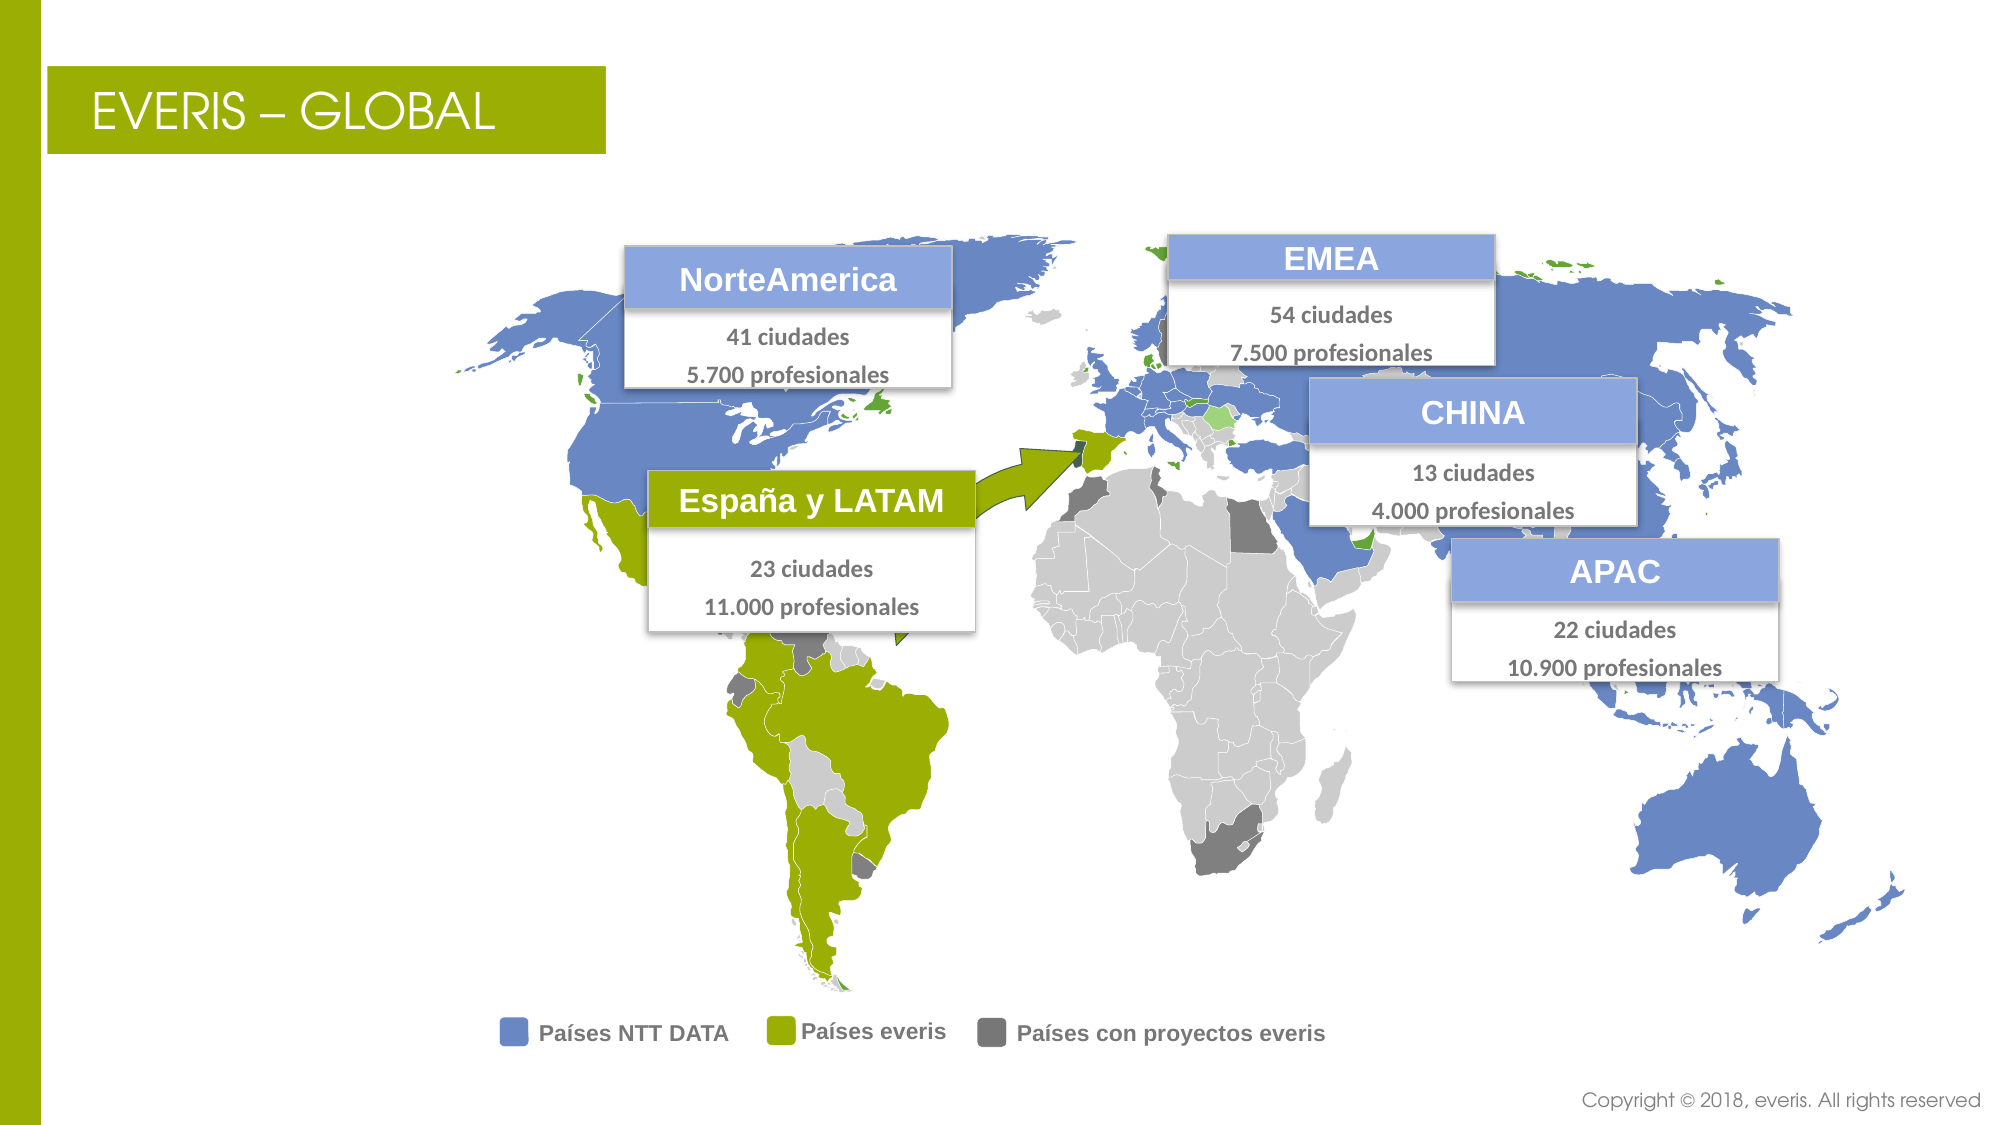

EVERIS – GLOBAL

EMEA
54 ciudades
7.500 profesionales
NorteAmerica
41 ciudades
5.700 profesionales
CHINA
13 ciudades
4.000 profesionales
España y LATAM
23 ciudades
11.000 profesionales

APAC
22 ciudades
10.900 profesionales

Países everis

Países NTT DATA

Países con proyectos everis
2